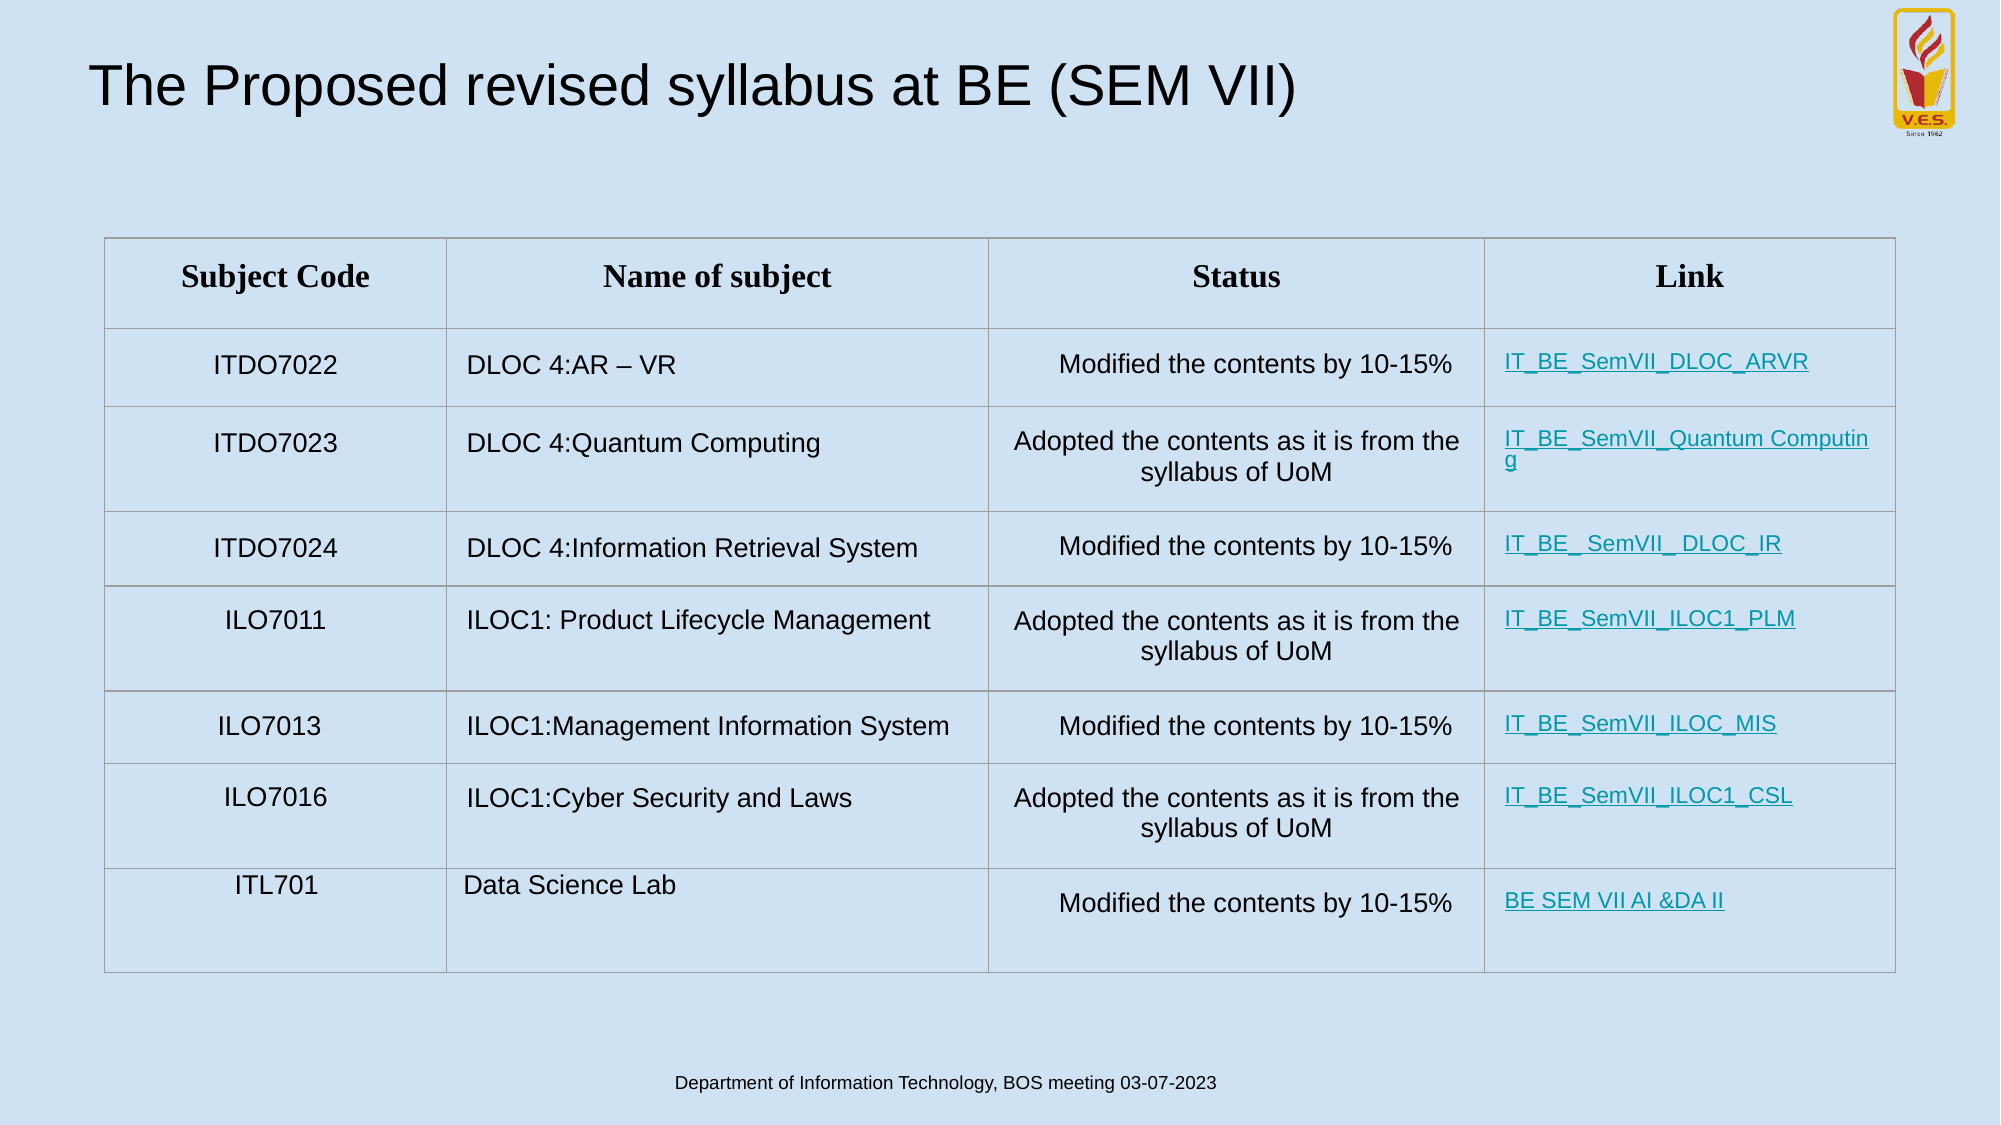

# The Proposed revised syllabus at BE (SEM VII)
| Subject Code | Name of subject | Status | Link |
| --- | --- | --- | --- |
| ITDO7022 | DLOC 4:AR – VR | Modified the contents by 10-15% | IT\_BE\_SemVII\_DLOC\_ARVR |
| ITDO7023 | DLOC 4:Quantum Computing | Adopted the contents as it is from the syllabus of UoM | IT\_BE\_SemVII\_Quantum Computing |
| ITDO7024 | DLOC 4:Information Retrieval System | Modified the contents by 10-15% | IT\_BE\_ SemVII\_ DLOC\_IR |
| ILO7011 | ILOC1: Product Lifecycle Management | Adopted the contents as it is from the syllabus of UoM | IT\_BE\_SemVII\_ILOC1\_PLM |
| ILO7013 | ILOC1:Management Information System | Modified the contents by 10-15% | IT\_BE\_SemVII\_ILOC\_MIS |
| ILO7016 | ILOC1:Cyber Security and Laws | Adopted the contents as it is from the syllabus of UoM | IT\_BE\_SemVII\_ILOC1\_CSL |
| ITL701 | Data Science Lab | Modified the contents by 10-15% | BE SEM VII AI &DA II |
Department of Information Technology, BOS meeting 03-07-2023